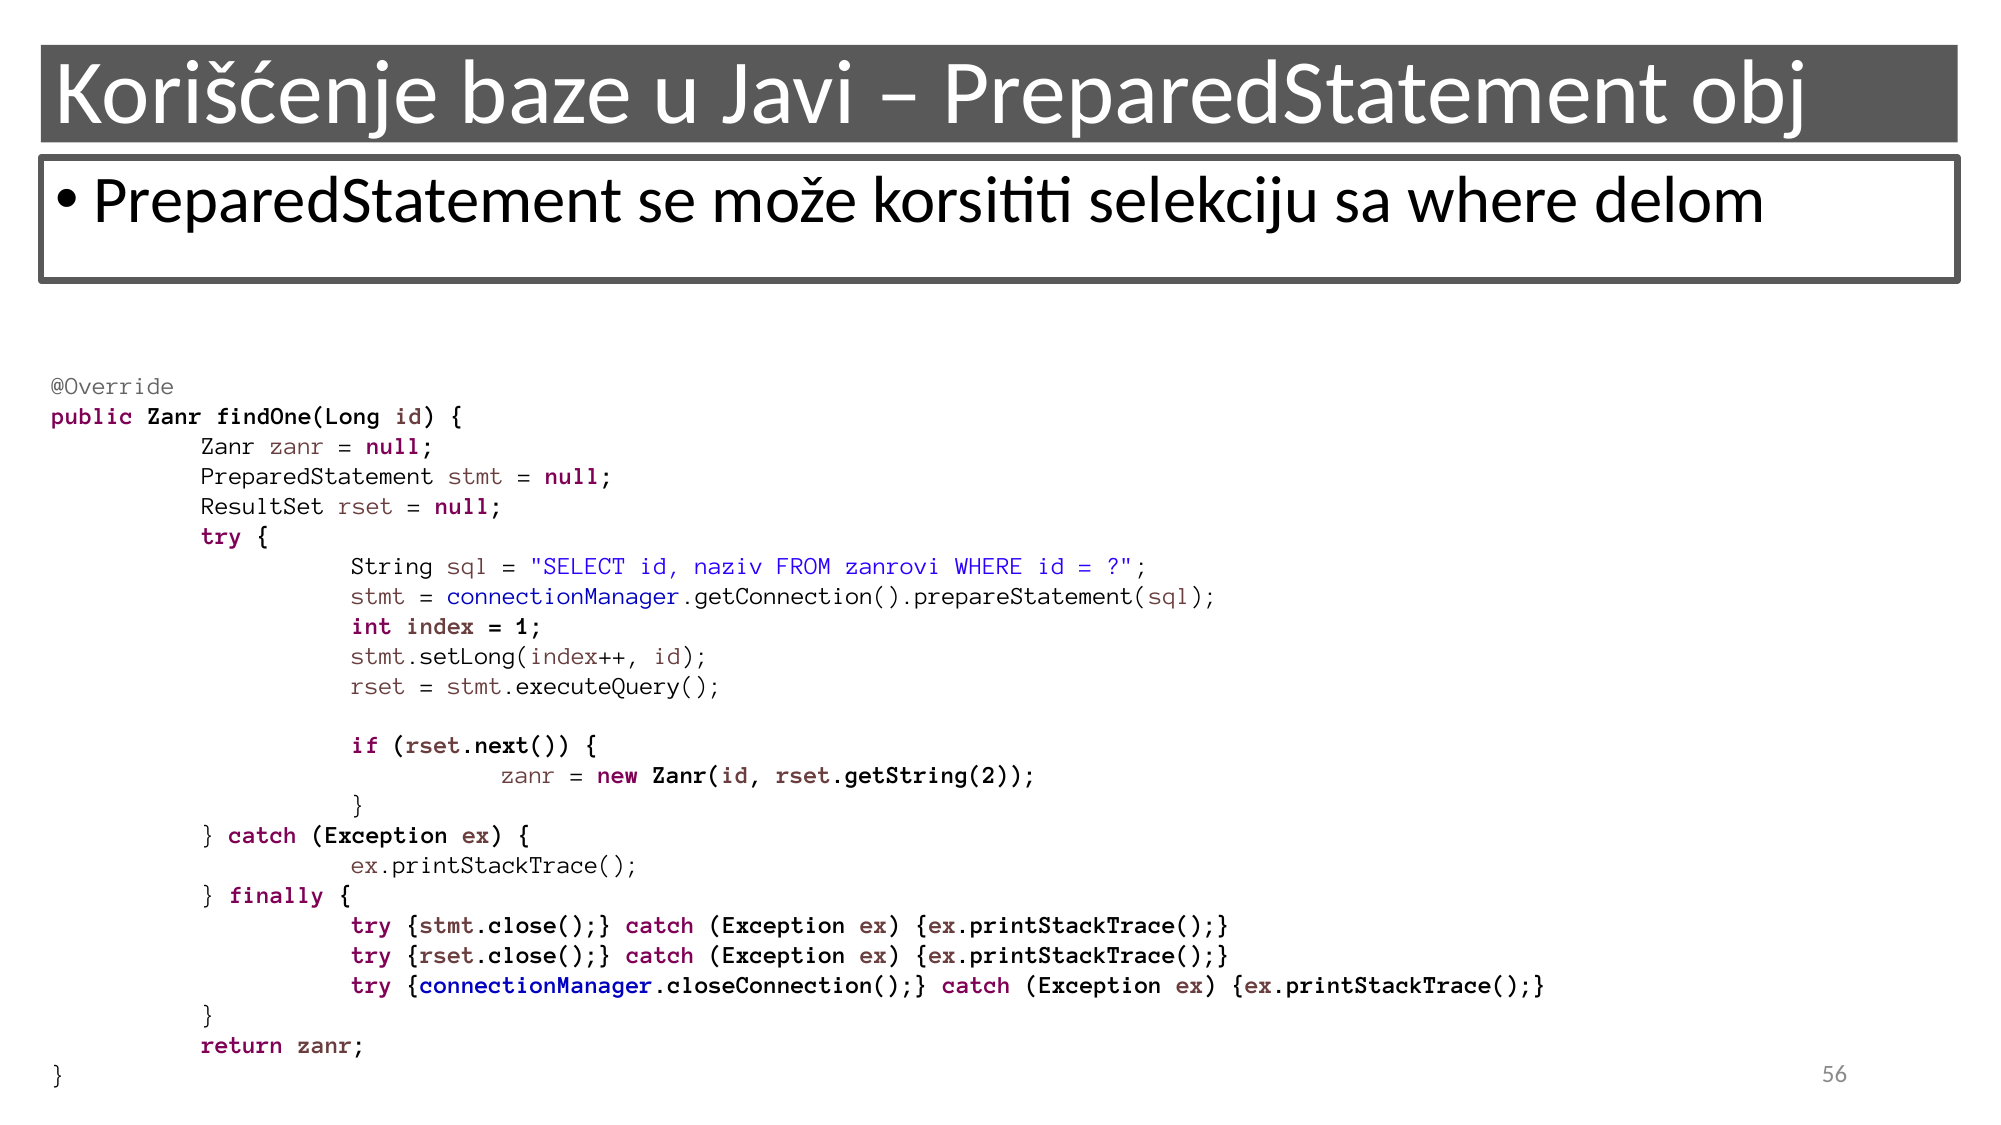

# Korišćenje baze u Javi – PreparedStatement obj
PreparedStatement se može korsititi selekciju sa where delom
@Override
public Zanr findOne(Long id) {
	Zanr zanr = null;
	PreparedStatement stmt = null;
	ResultSet rset = null;
	try {
		String sql = "SELECT id, naziv FROM zanrovi WHERE id = ?";
		stmt = connectionManager.getConnection().prepareStatement(sql);
		int index = 1;
		stmt.setLong(index++, id);
		rset = stmt.executeQuery();

		if (rset.next()) {
			zanr = new Zanr(id, rset.getString(2));
		}
	} catch (Exception ex) {
		ex.printStackTrace();
	} finally {
		try {stmt.close();} catch (Exception ex) {ex.printStackTrace();}
		try {rset.close();} catch (Exception ex) {ex.printStackTrace();}
		try {connectionManager.closeConnection();} catch (Exception ex) {ex.printStackTrace();}
	}
	return zanr;
}
56